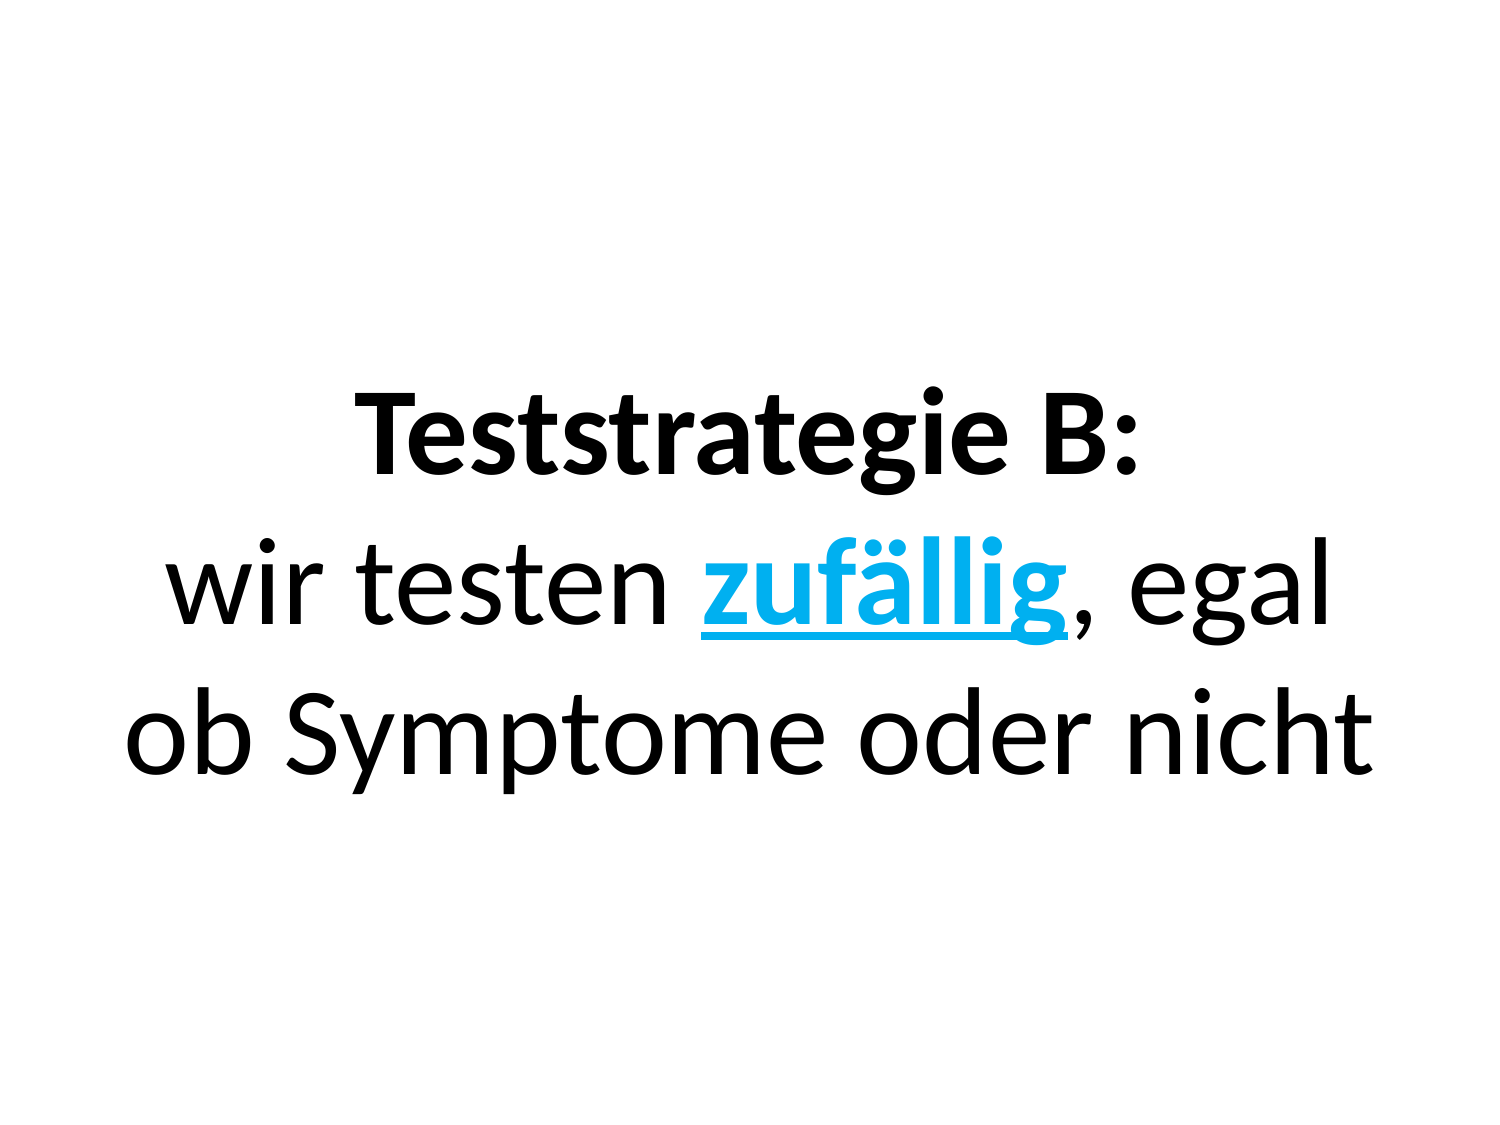

# Teststrategie B: wir testen zufällig, egal ob Symptome oder nicht